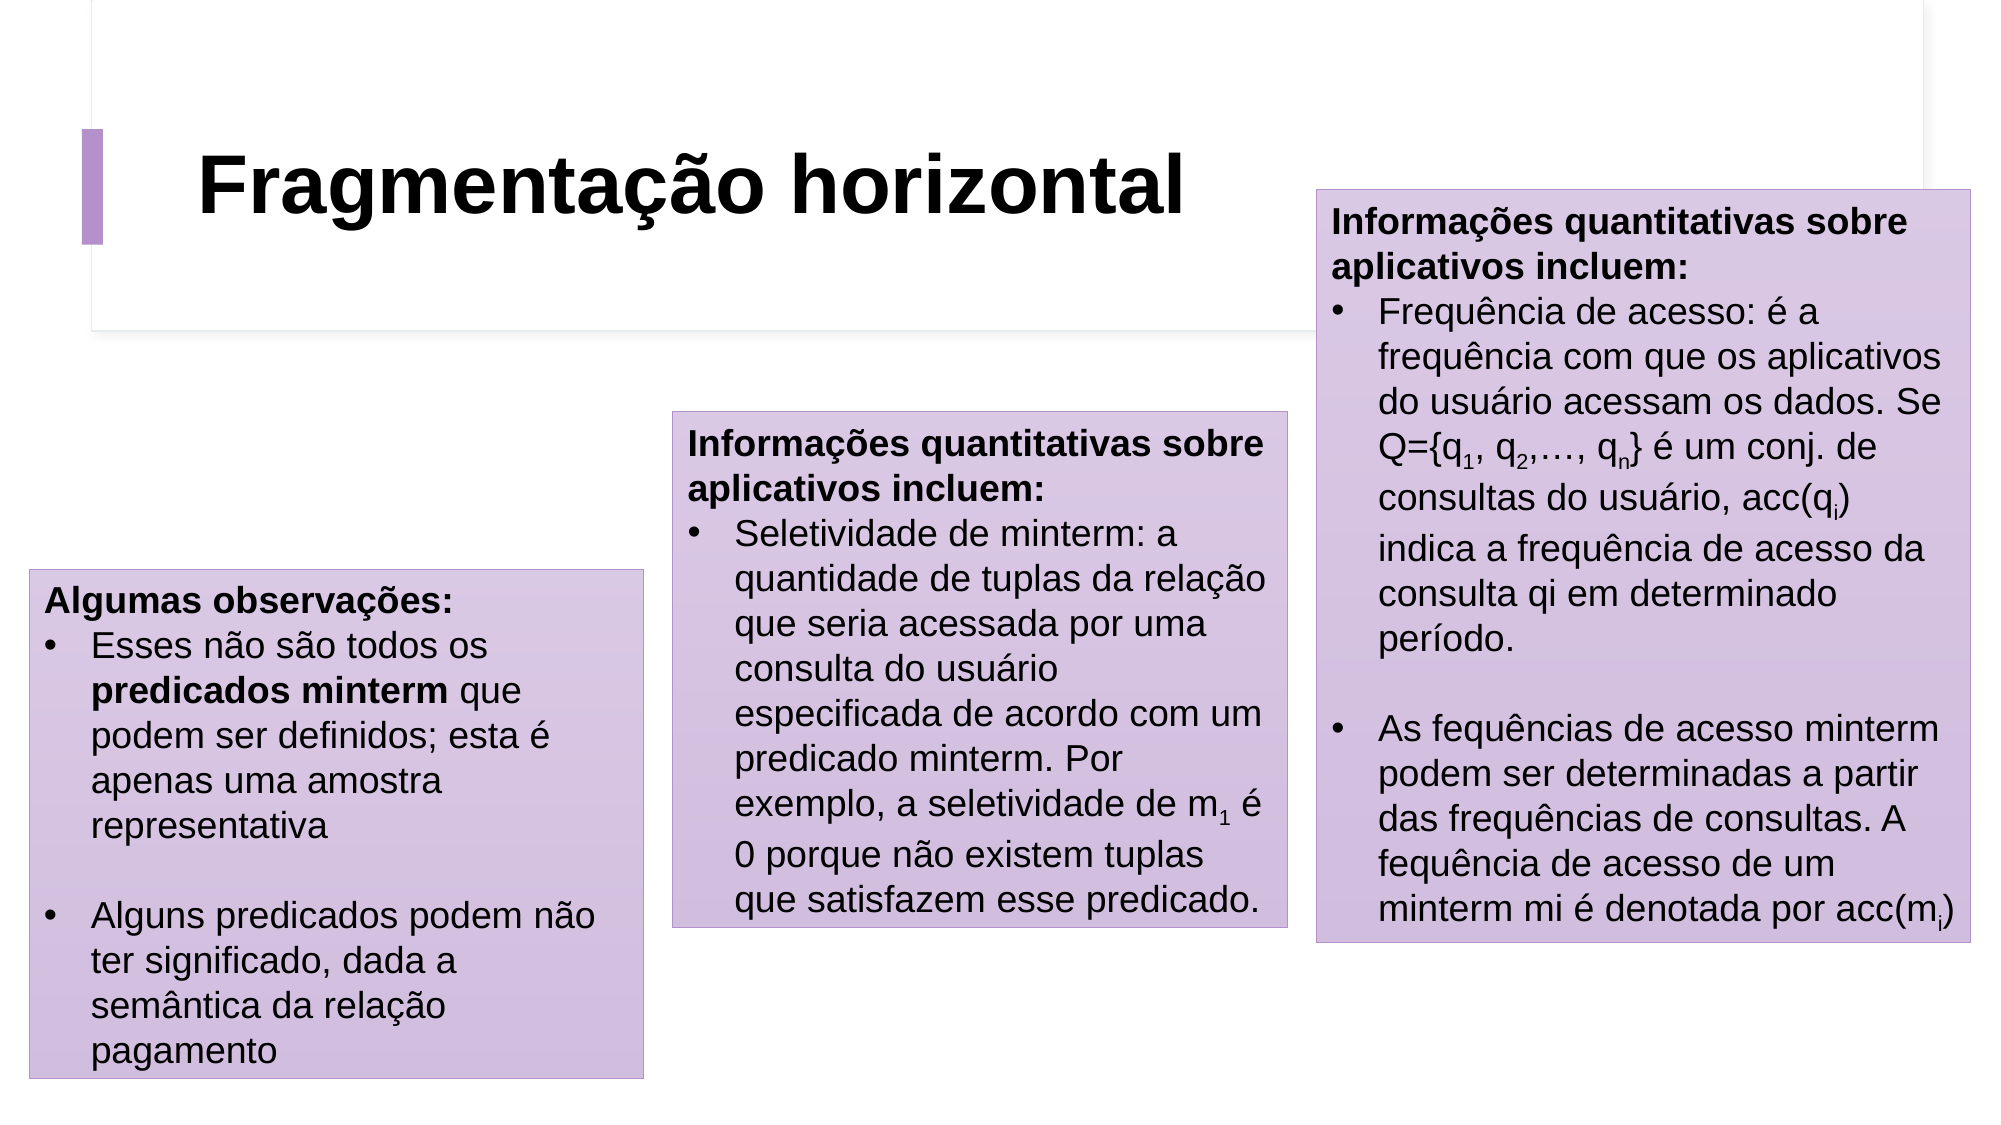

# Fragmentação horizontal
Informações quantitativas sobre aplicativos incluem:
Frequência de acesso: é a frequência com que os aplicativos do usuário acessam os dados. Se Q={q1, q2,…, qn} é um conj. de consultas do usuário, acc(qi) indica a frequência de acesso da consulta qi em determinado período.

As fequências de acesso minterm podem ser determinadas a partir das frequências de consultas. A fequência de acesso de um minterm mi é denotada por acc(mi)
Informações quantitativas sobre aplicativos incluem:
Seletividade de minterm: a quantidade de tuplas da relação que seria acessada por uma consulta do usuário especificada de acordo com um predicado minterm. Por exemplo, a seletividade de m1 é 0 porque não existem tuplas que satisfazem esse predicado.
Algumas observações:
Esses não são todos os predicados minterm que podem ser definidos; esta é apenas uma amostra representativa

Alguns predicados podem não ter significado, dada a semântica da relação pagamento